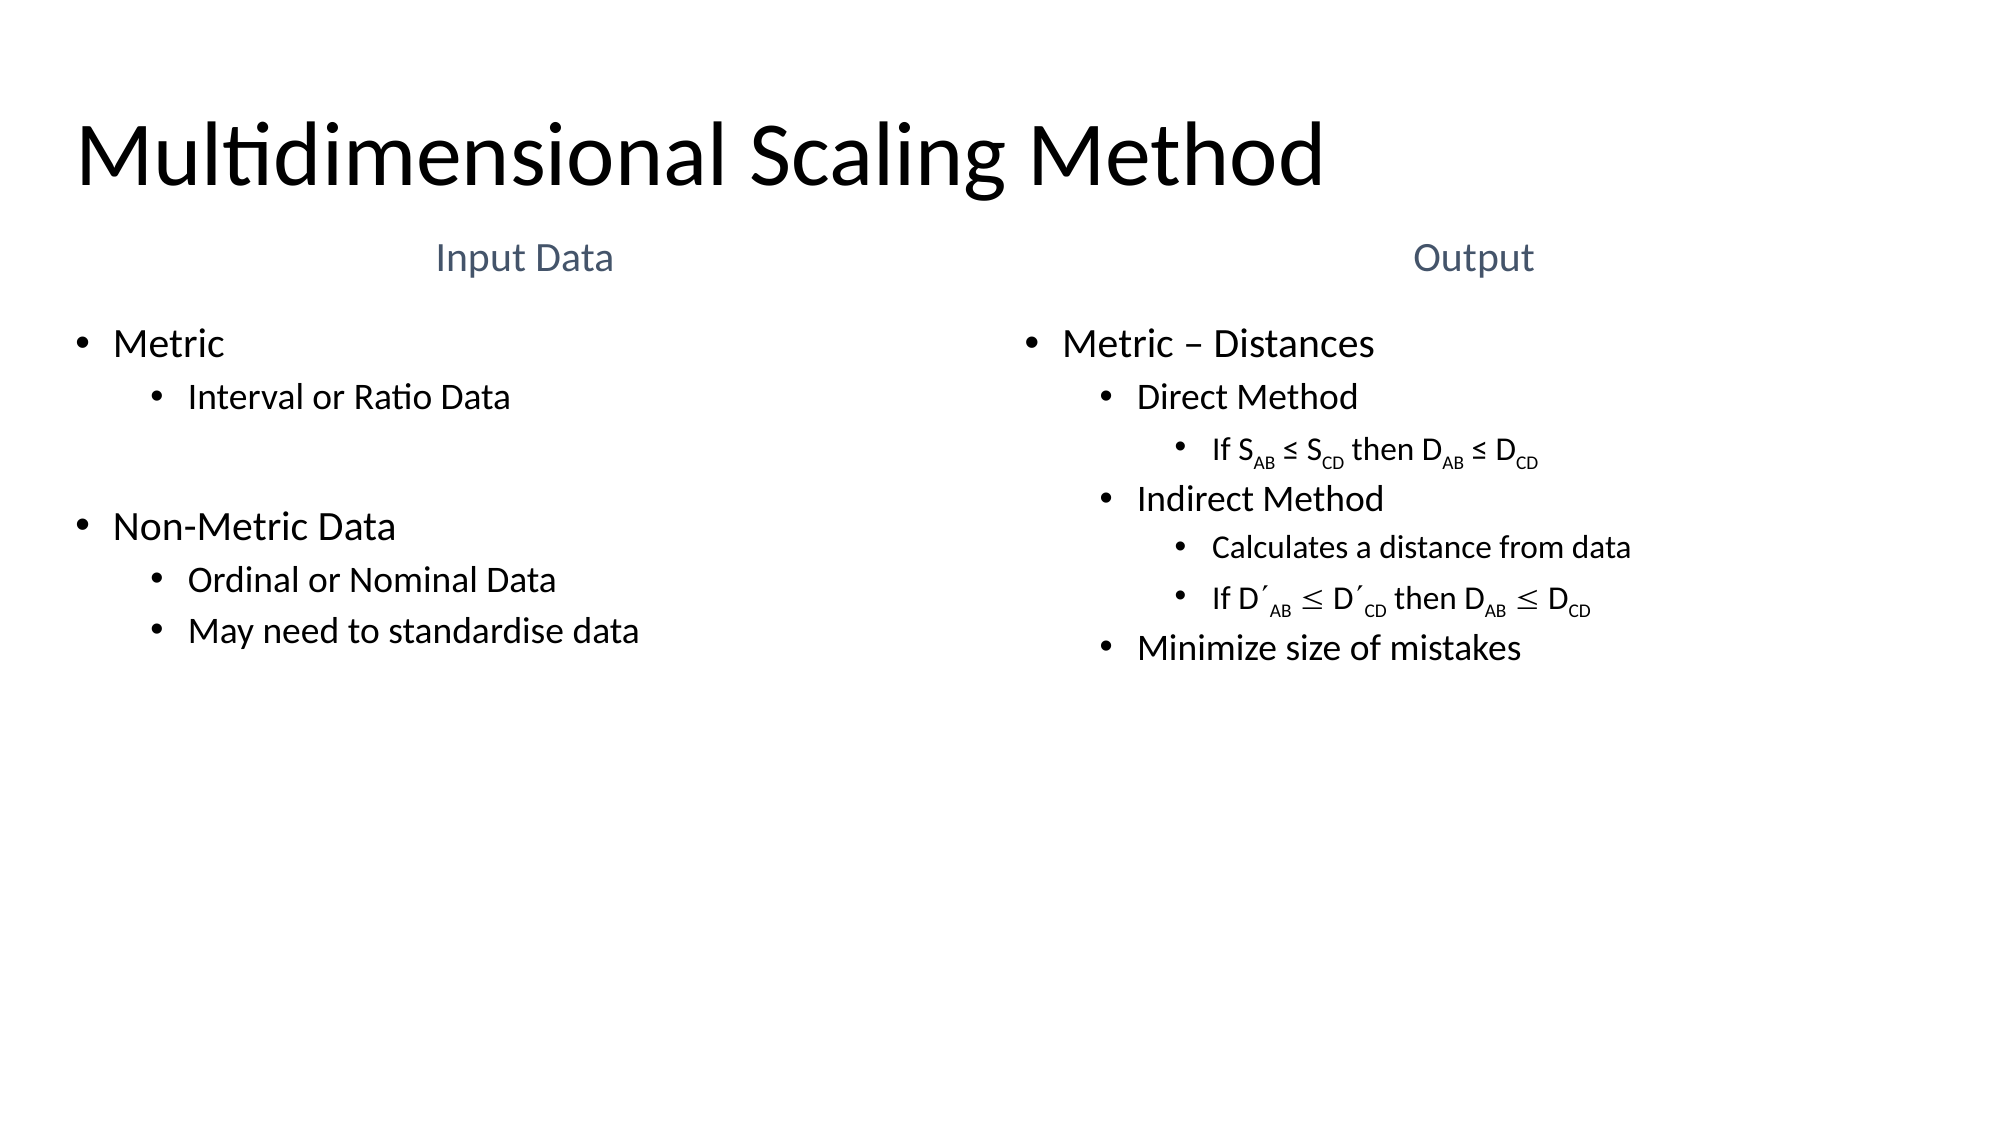

# Multidimensional Scaling Method
Input Data
Output
Metric
Interval or Ratio Data

Non-Metric Data
Ordinal or Nominal Data
May need to standardise data

Metric – Distances
Direct Method
If SAB ≤ SCD then DAB ≤ DCD
Indirect Method
Calculates a distance from data
If D′AB ≤ D′CD then DAB ≤ DCD
Minimize size of mistakes